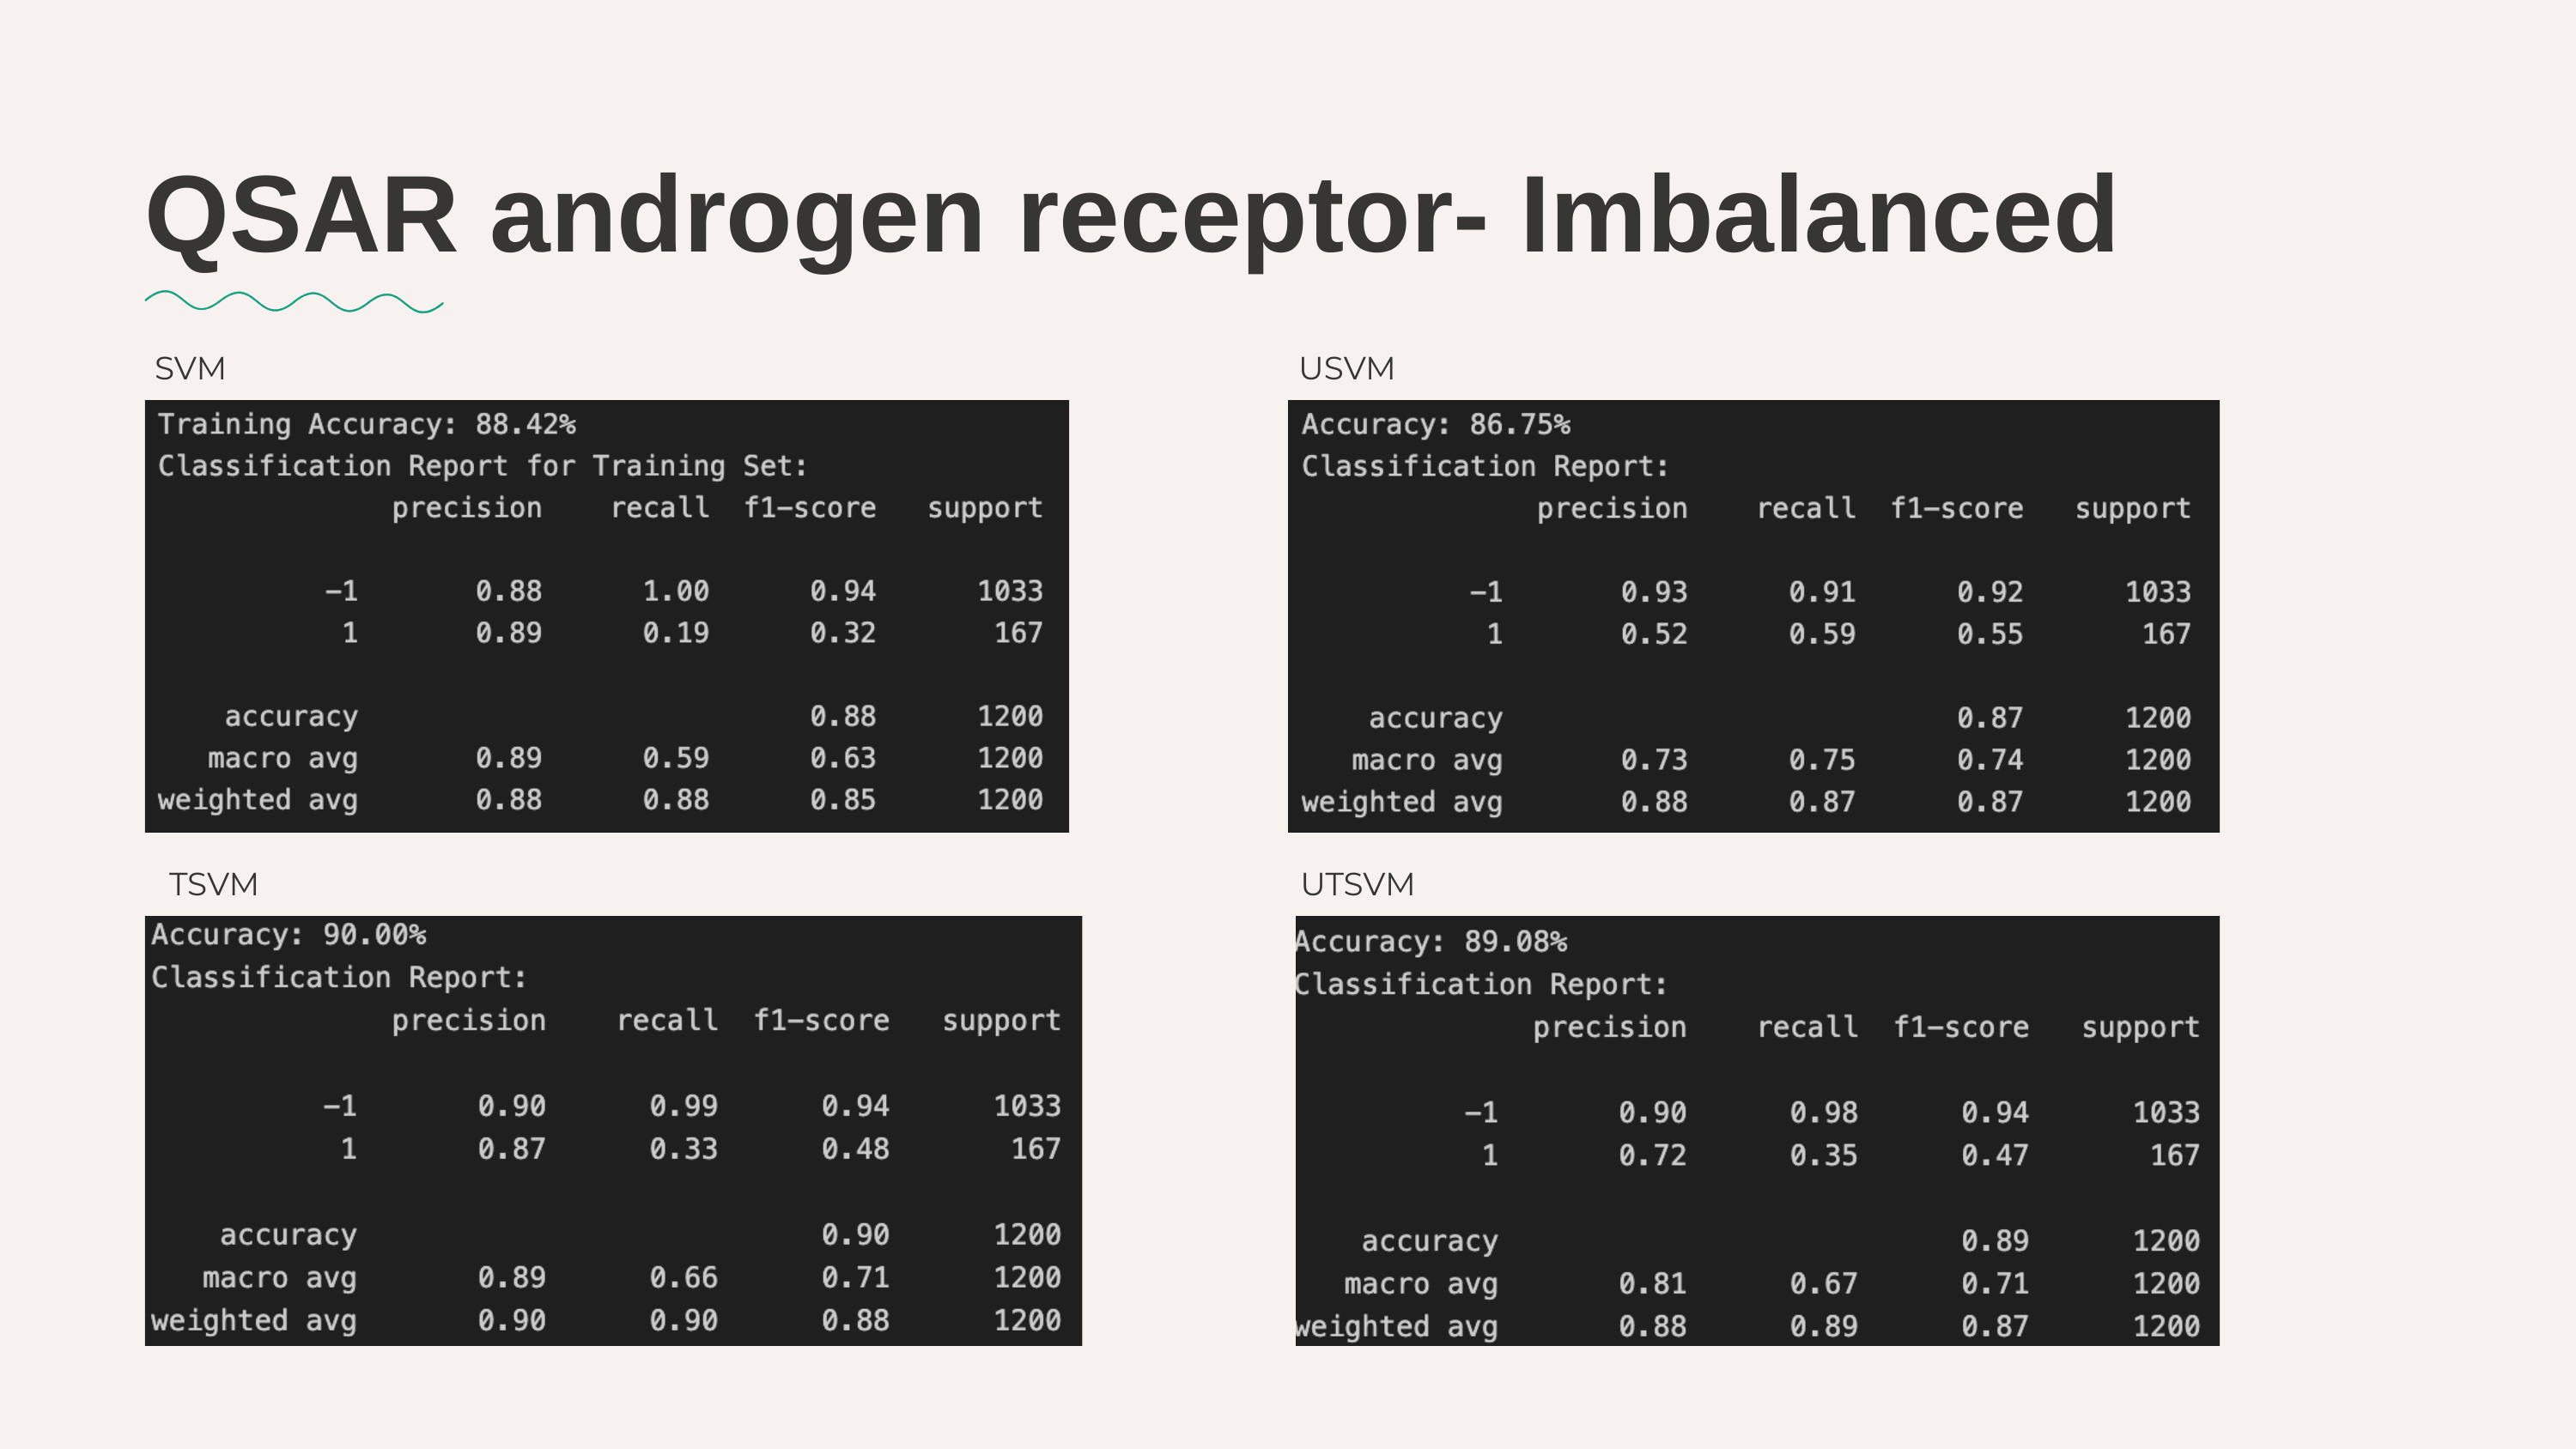

QSAR androgen receptor- Imbalanced

USVM
SVM

UTSVM
TSVM